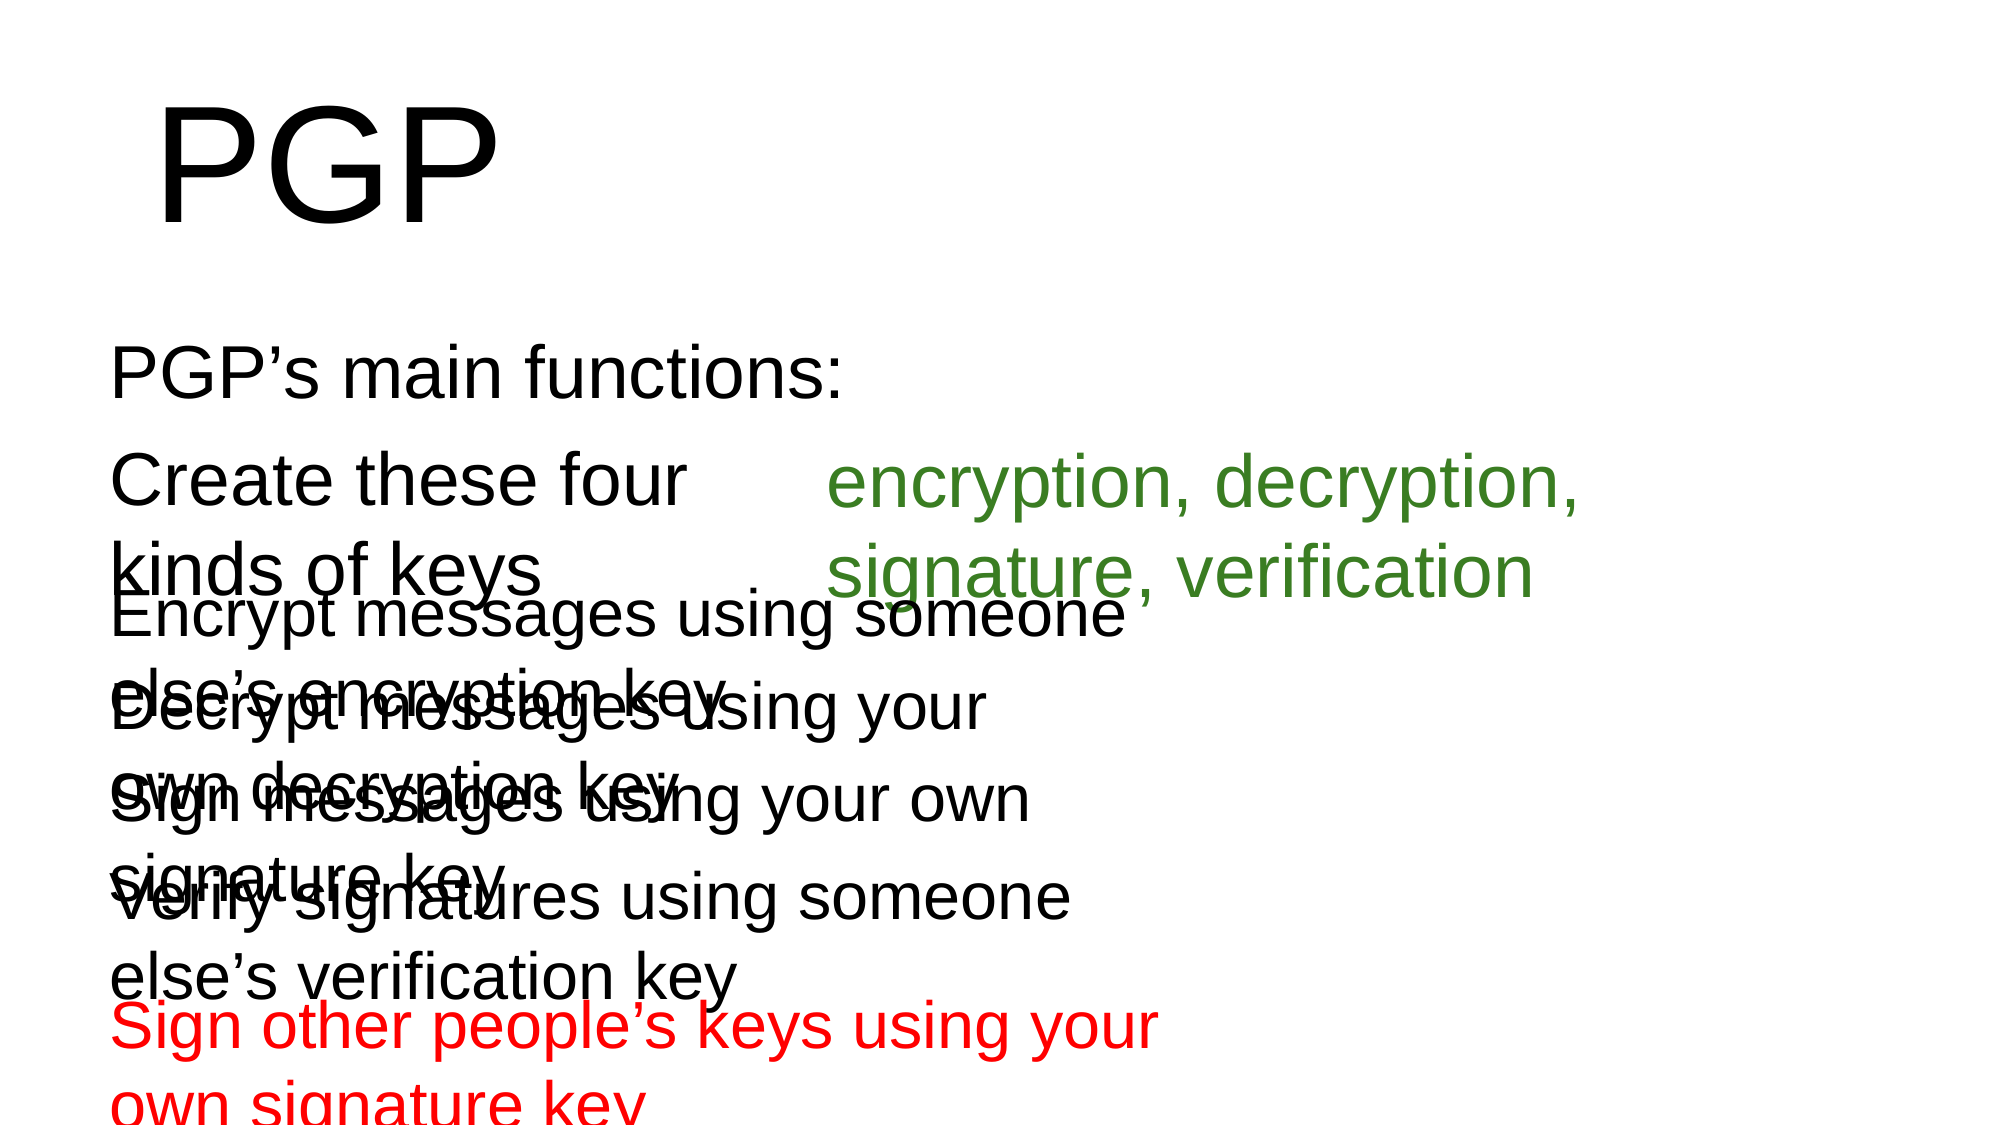

# PGP
PGP’s main functions:
Create these four kinds of keys
encryption, decryption, signature, verification
Encrypt messages using someone else’s encryption key
Decrypt messages using your own decryption key
Sign messages using your own signature key
Verify signatures using someone else’s verification key
Sign other people’s keys using your own signature key